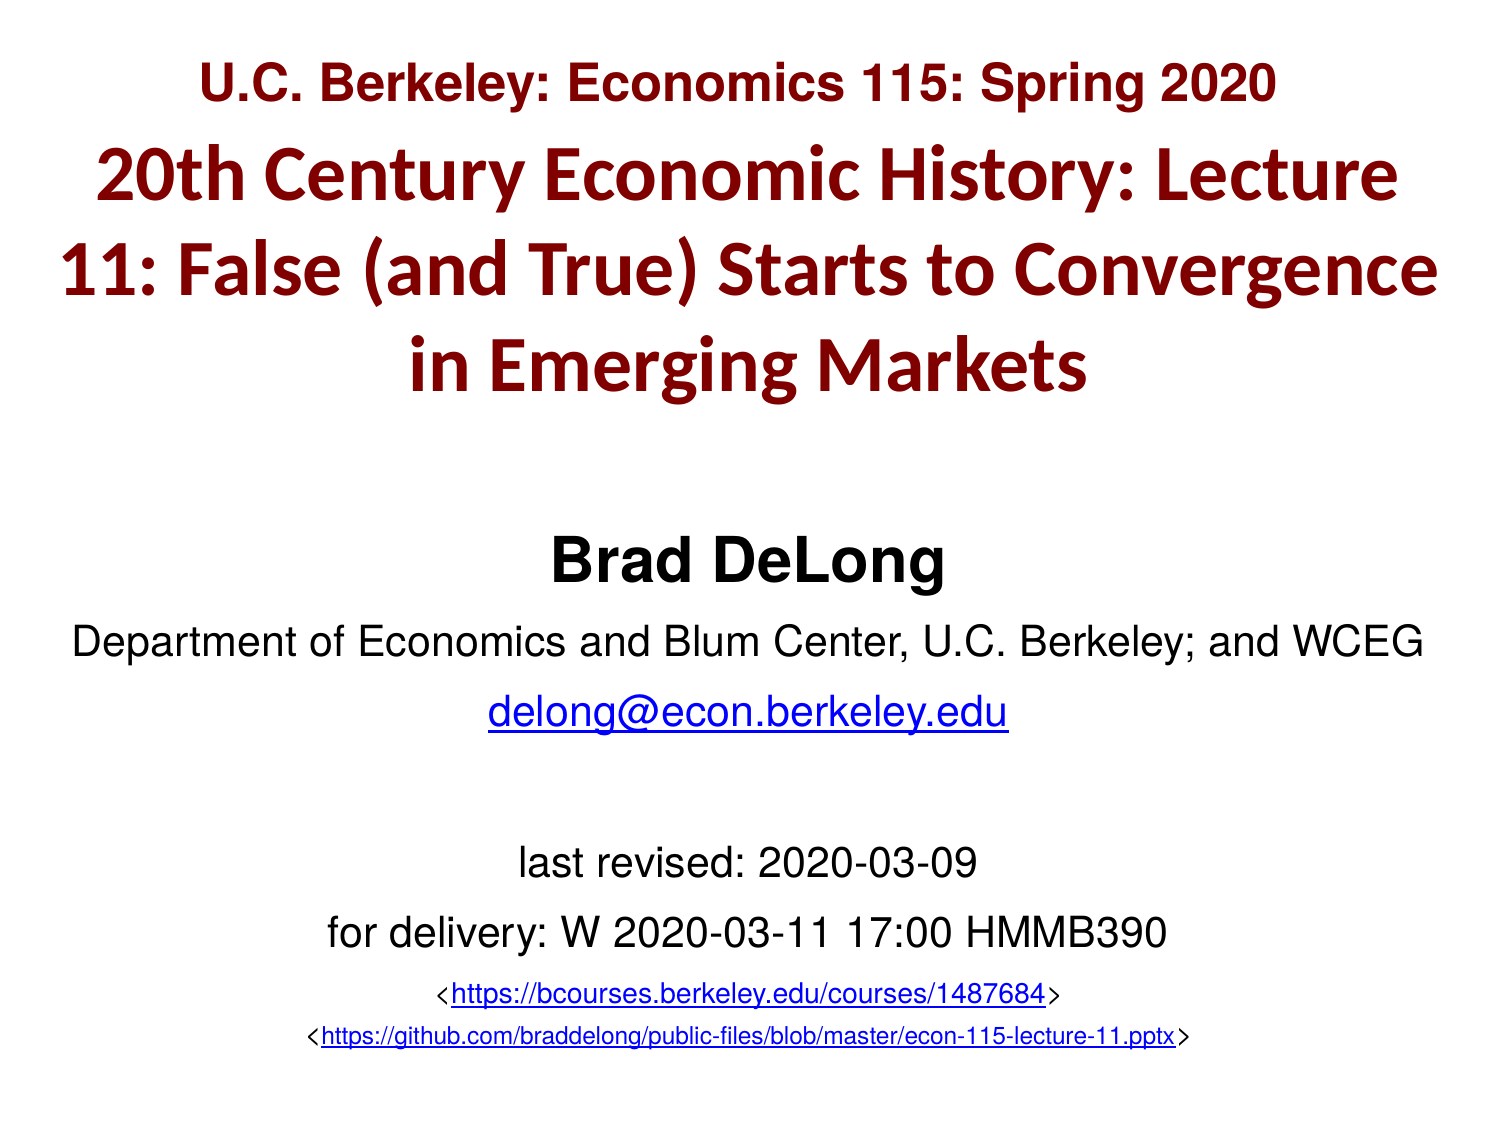

U.C. Berkeley: Economics 115: Spring 2020
20th Century Economic History: Lecture 11: False (and True) Starts to Convergence in Emerging Markets

Brad DeLong
Department of Economics and Blum Center, U.C. Berkeley; and WCEG
delong@econ.berkeley.edu

last revised: 2020-03-09
for delivery: W 2020-03-11 17:00 HMMB390
<https://bcourses.berkeley.edu/courses/1487684>
<https://github.com/braddelong/public-files/blob/master/econ-115-lecture-11.pptx>